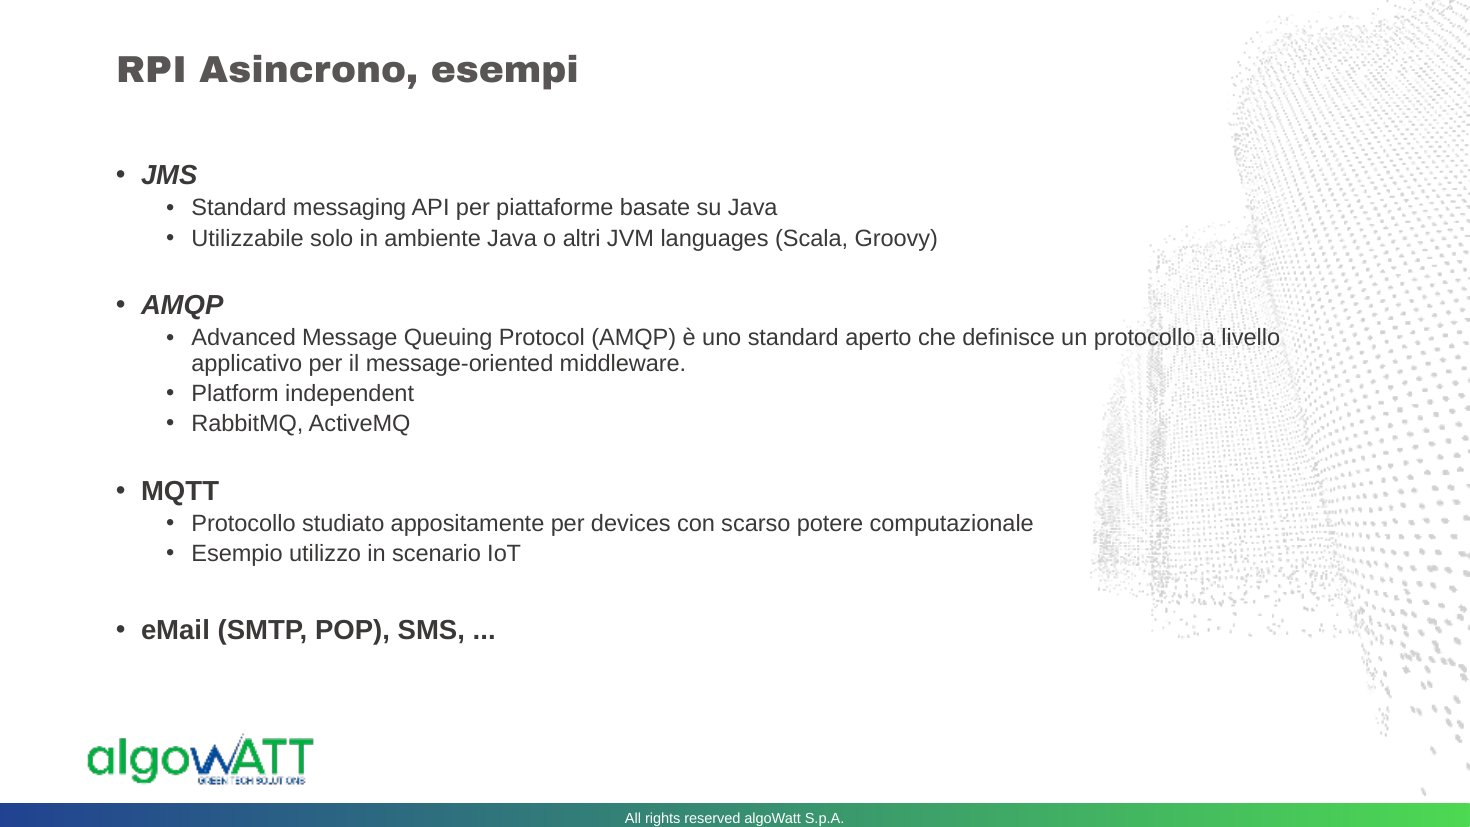

# RPI Asincrono, esempi
JMS
Standard messaging API per piattaforme basate su Java
Utilizzabile solo in ambiente Java o altri JVM languages (Scala, Groovy)

AMQP
Advanced Message Queuing Protocol (AMQP) è uno standard aperto che definisce un protocollo a livello applicativo per il message-oriented middleware.
Platform independent
RabbitMQ, ActiveMQ

MQTT
Protocollo studiato appositamente per devices con scarso potere computazionale
Esempio utilizzo in scenario IoT

eMail (SMTP, POP), SMS, ...
All rights reserved algoWatt S.p.A.